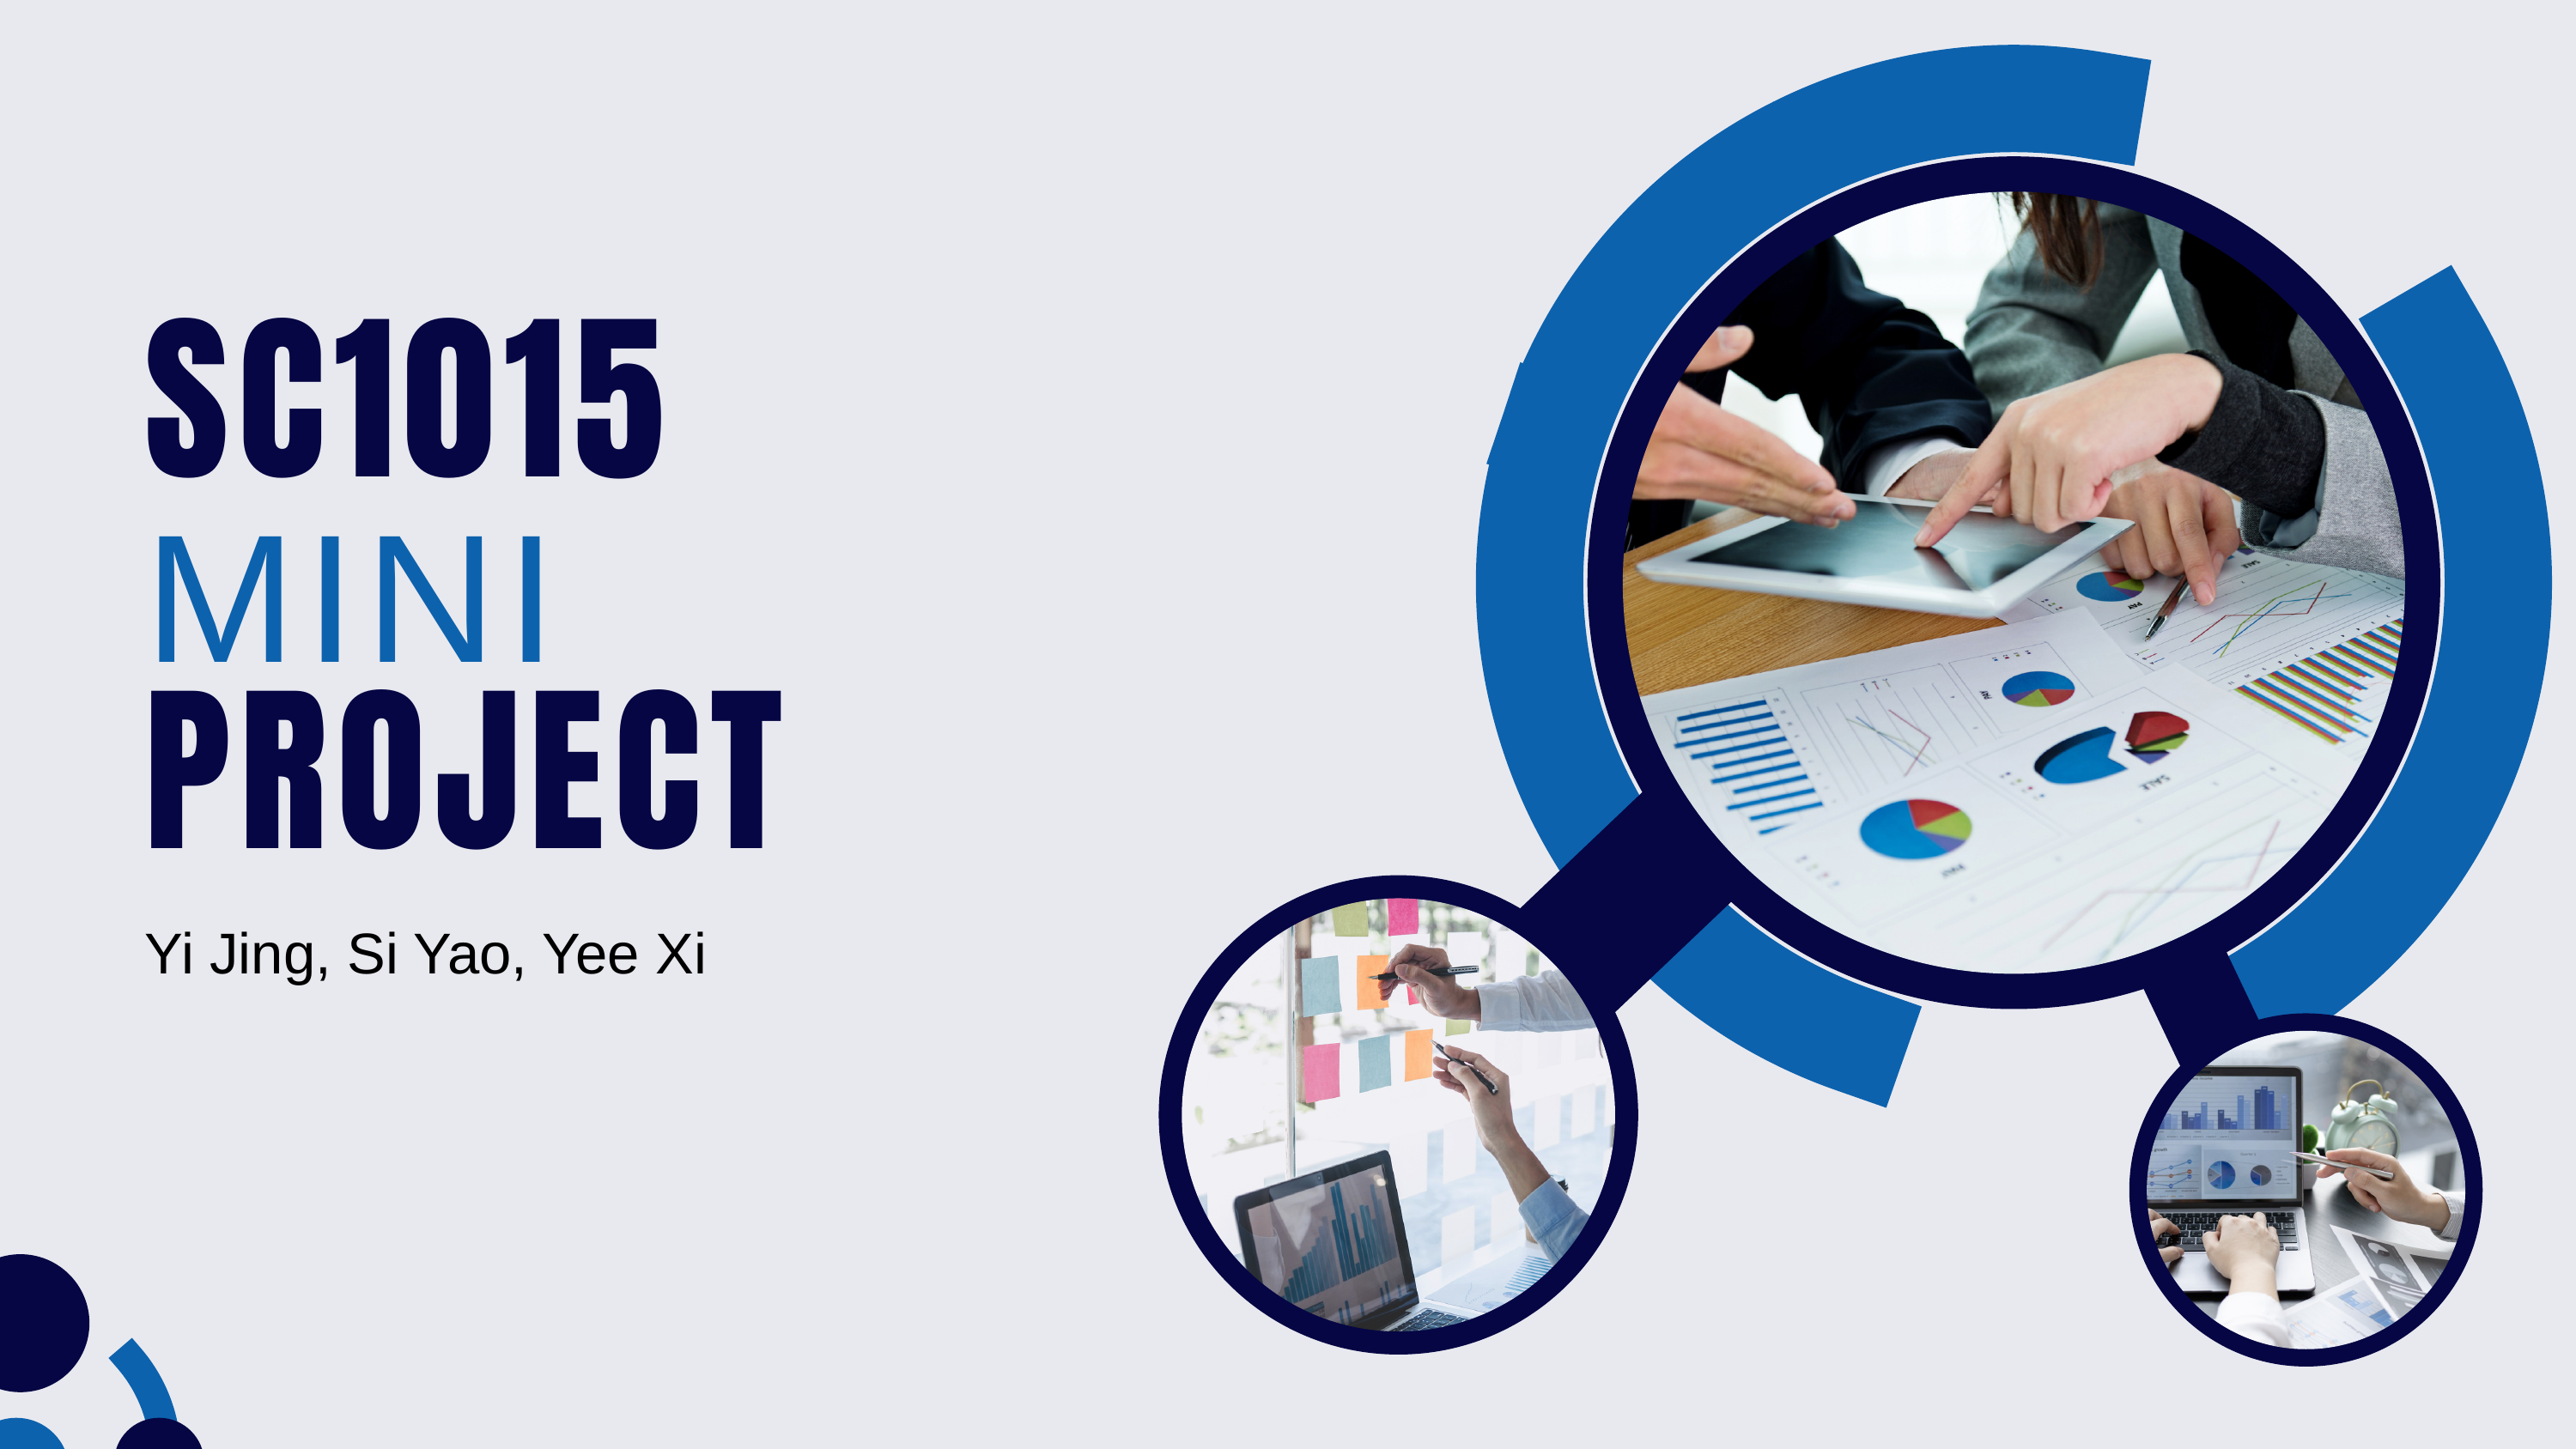

SC1015
MINI

PROJECT

Yi Jing, Si Yao, Yee Xi